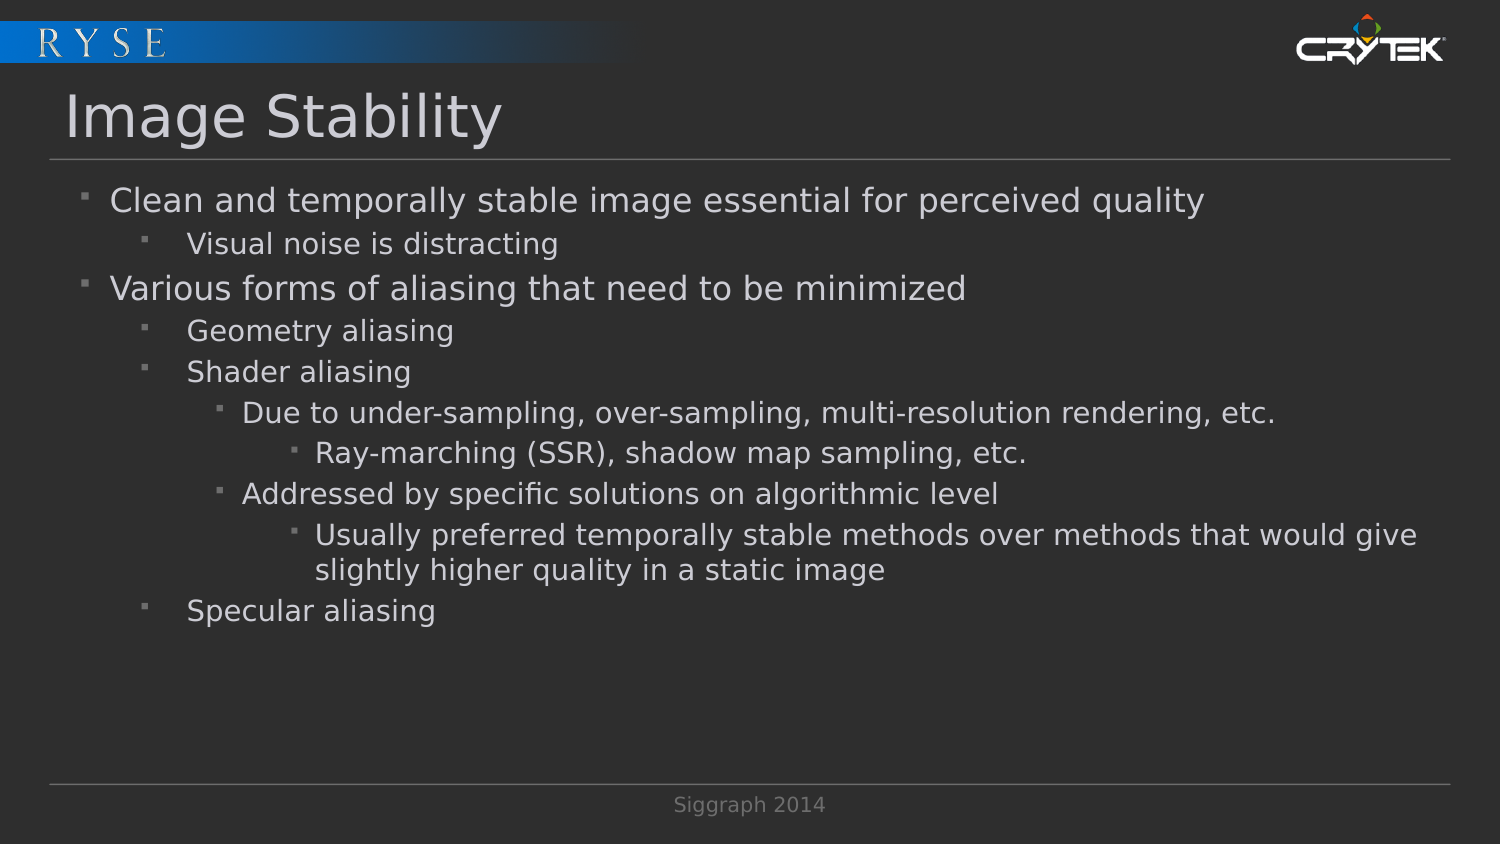

# Image Stability
Clean and temporally stable image essential for perceived quality
Visual noise is distracting
Various forms of aliasing that need to be minimized
Geometry aliasing
Shader aliasing
Due to under-sampling, over-sampling, multi-resolution rendering, etc.
Ray-marching (SSR), shadow map sampling, etc.
Addressed by specific solutions on algorithmic level
Usually preferred temporally stable methods over methods that would give slightly higher quality in a static image
Specular aliasing